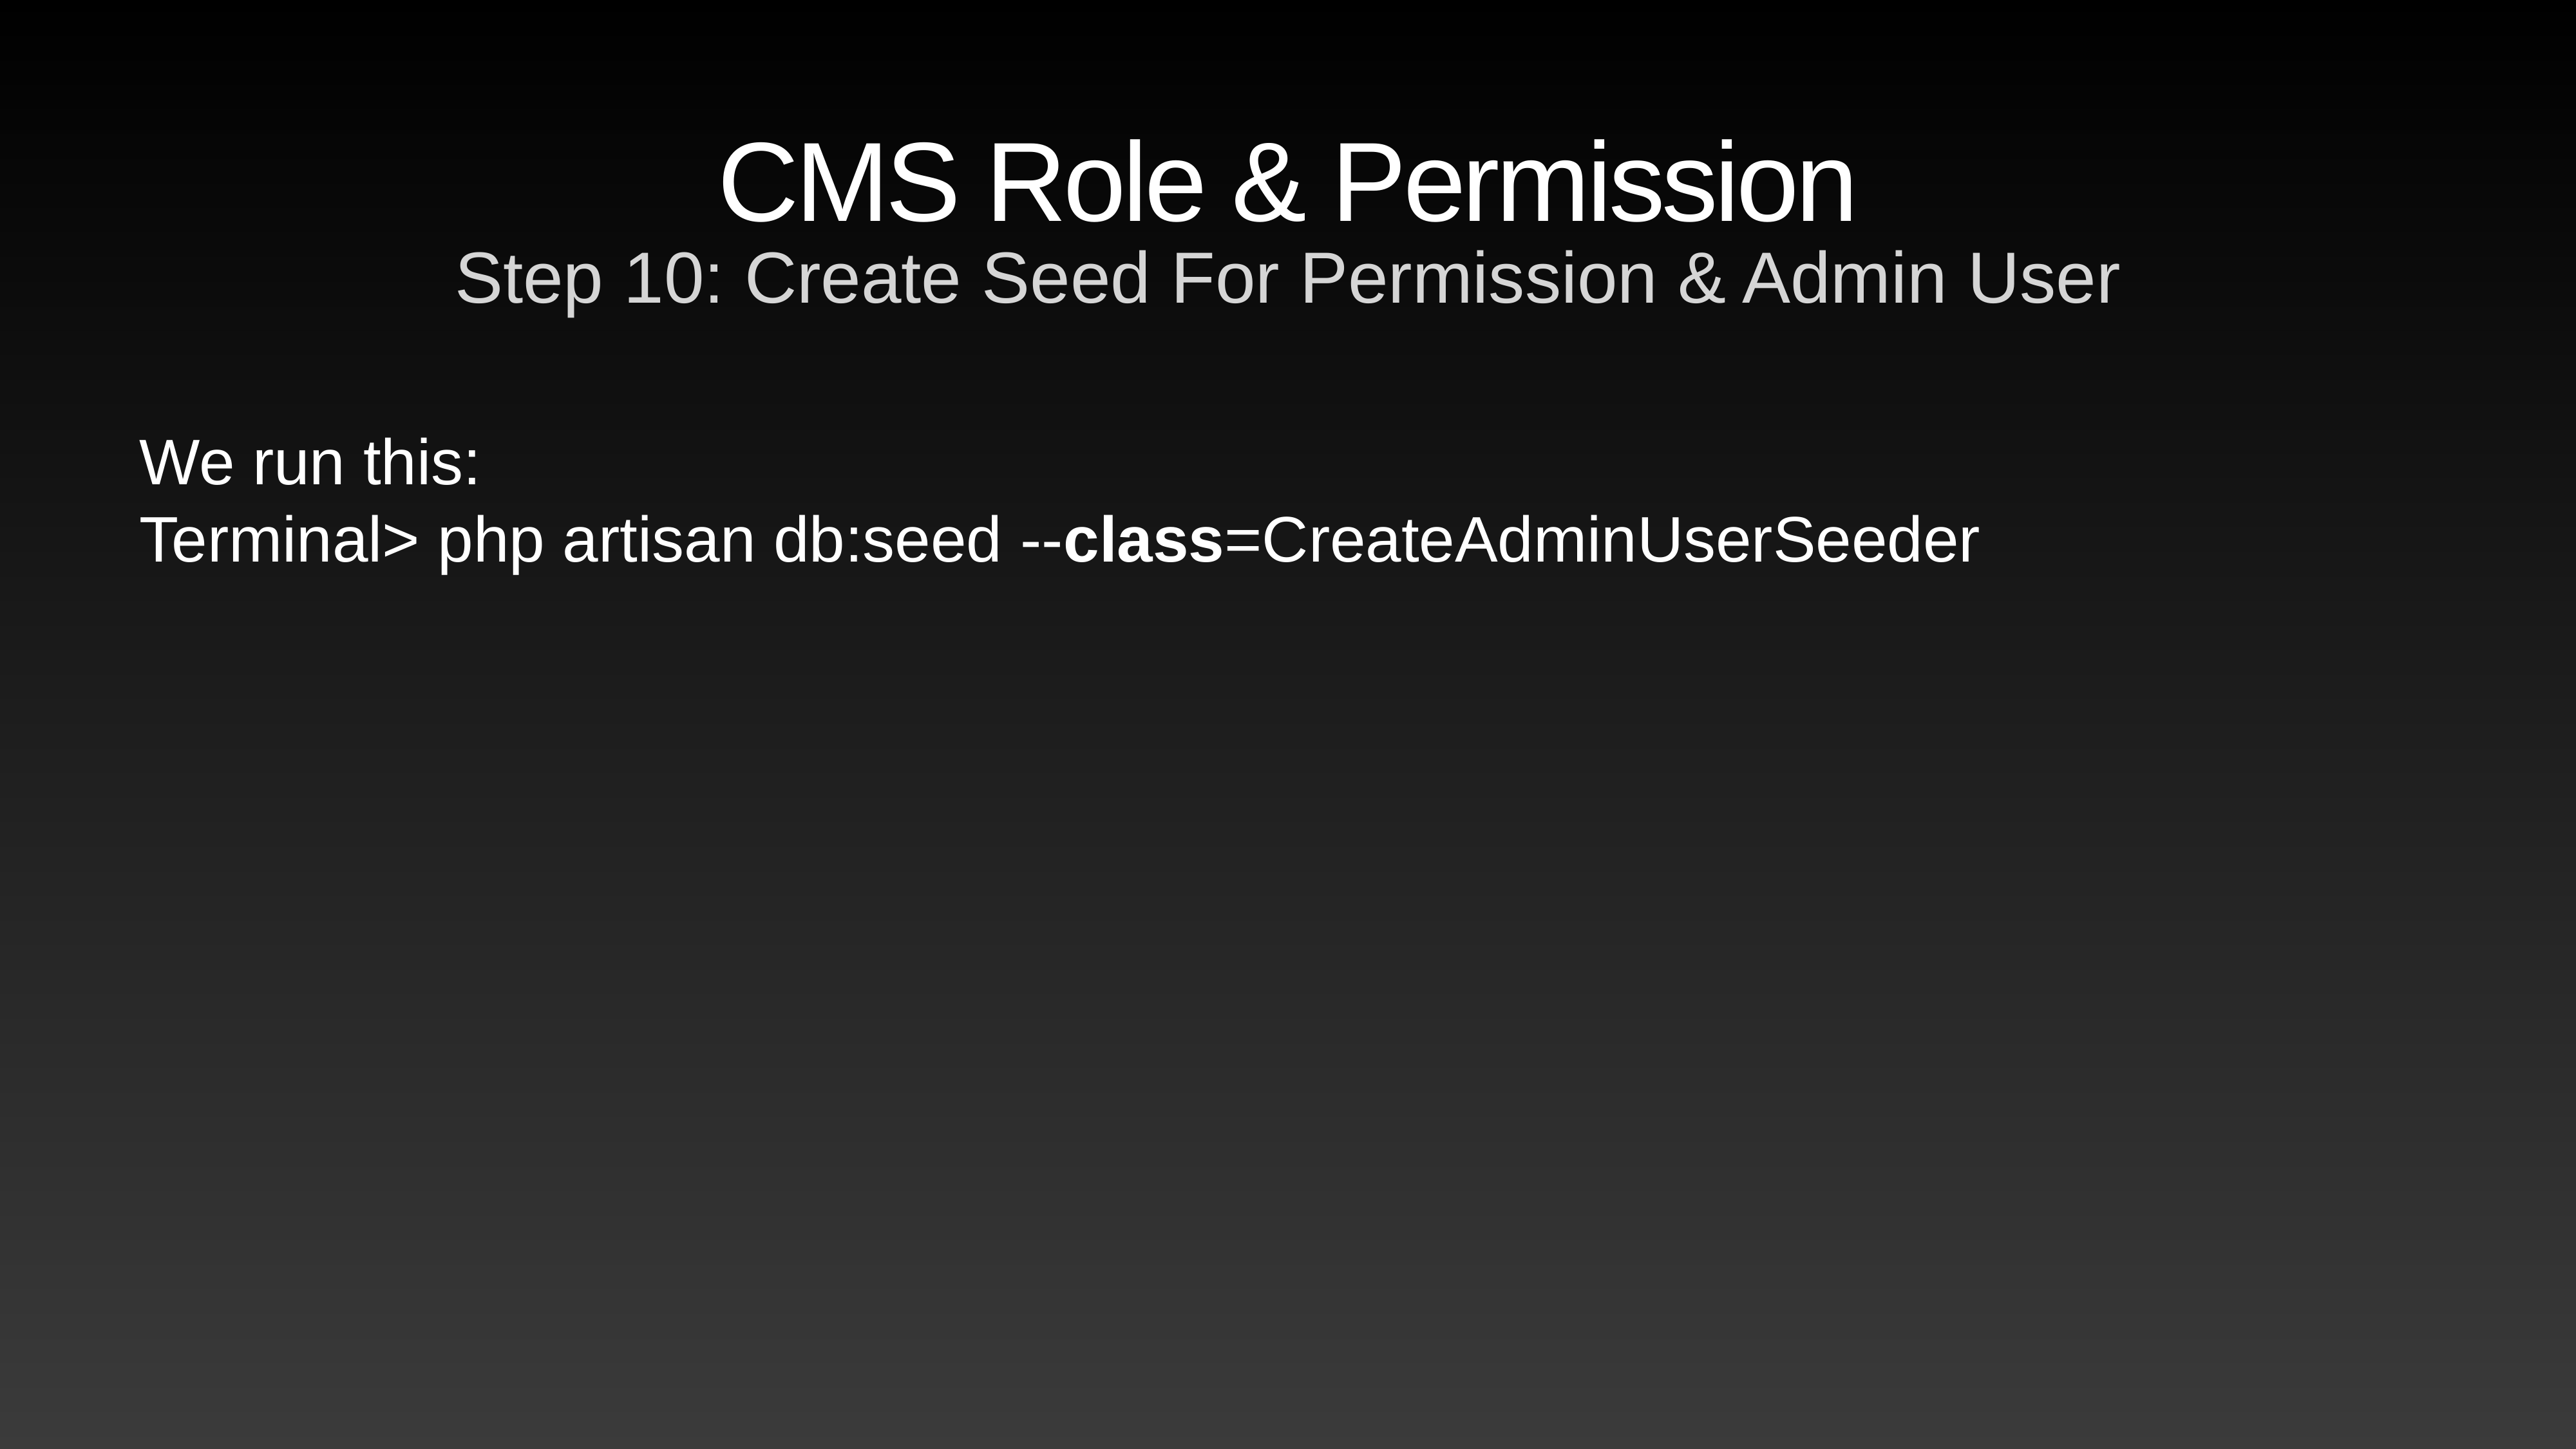

# CMS Role & Permission
Step 10: Create Seed For Permission & Admin User
We run this:
Terminal> php artisan db:seed --class=CreateAdminUserSeeder